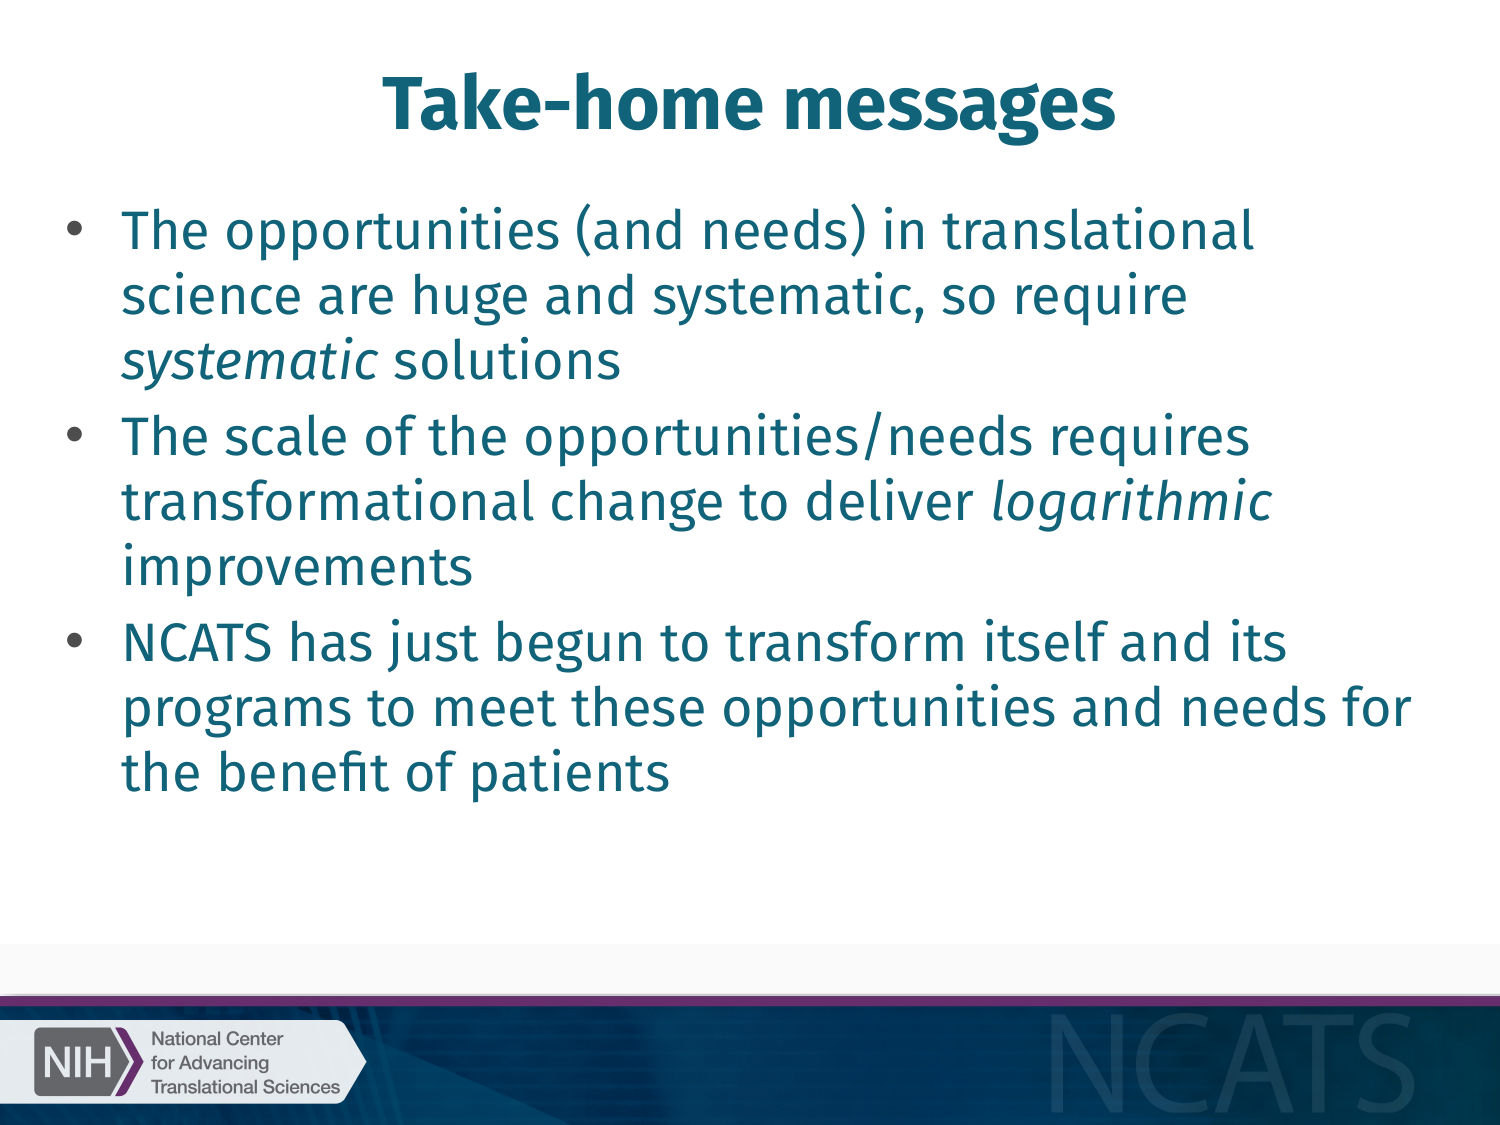

# Take-home messages
The opportunities (and needs) in translational science are huge and systematic, so require systematic solutions
The scale of the opportunities/needs requires transformational change to deliver logarithmic improvements
NCATS has just begun to transform itself and its programs to meet these opportunities and needs for the benefit of patients